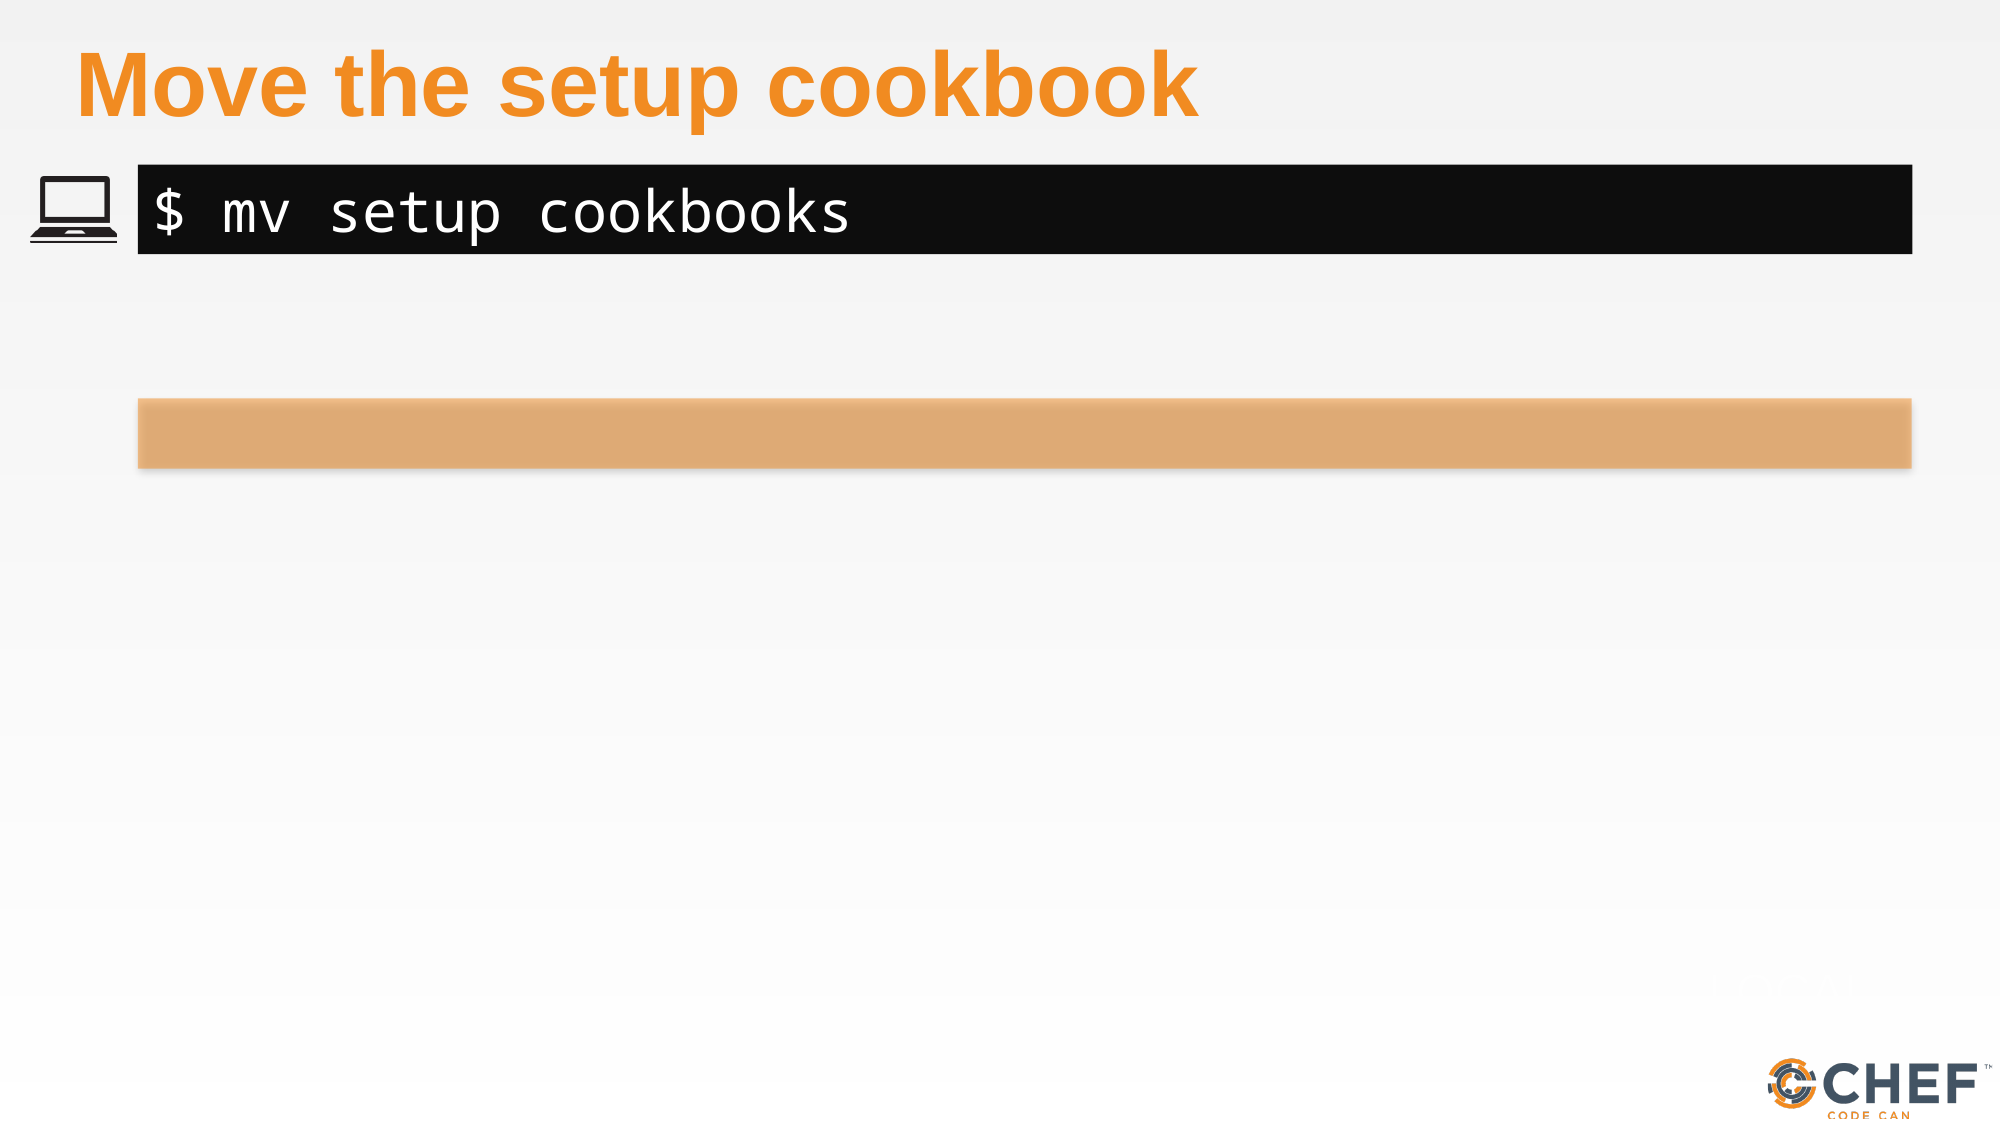

# Move the setup cookbook
$ mv setup cookbooks